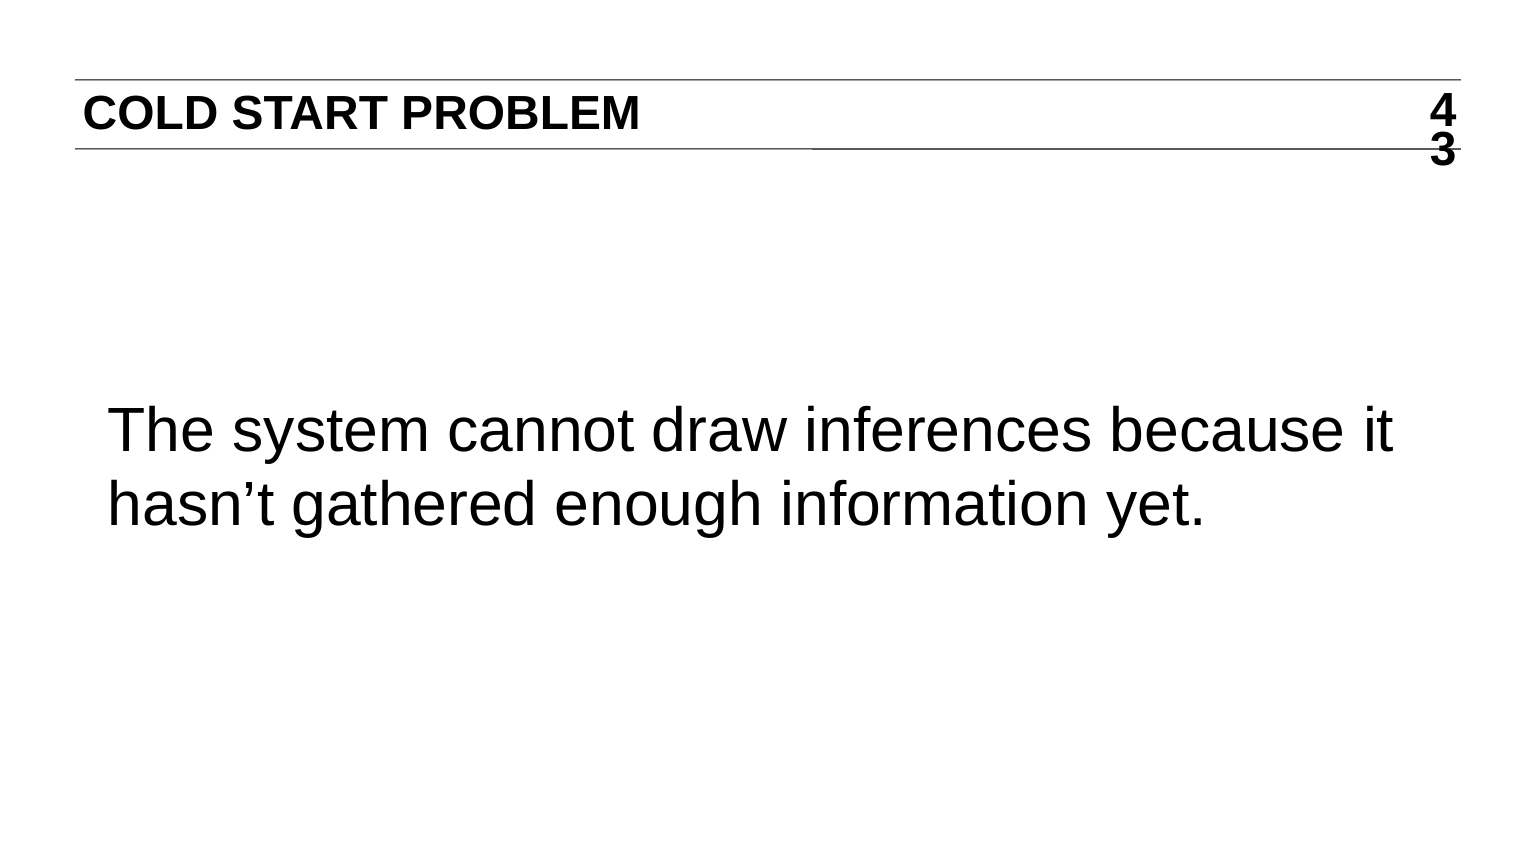

Cold start problem
43

The system cannot draw inferences because it hasn’t gathered enough information yet.